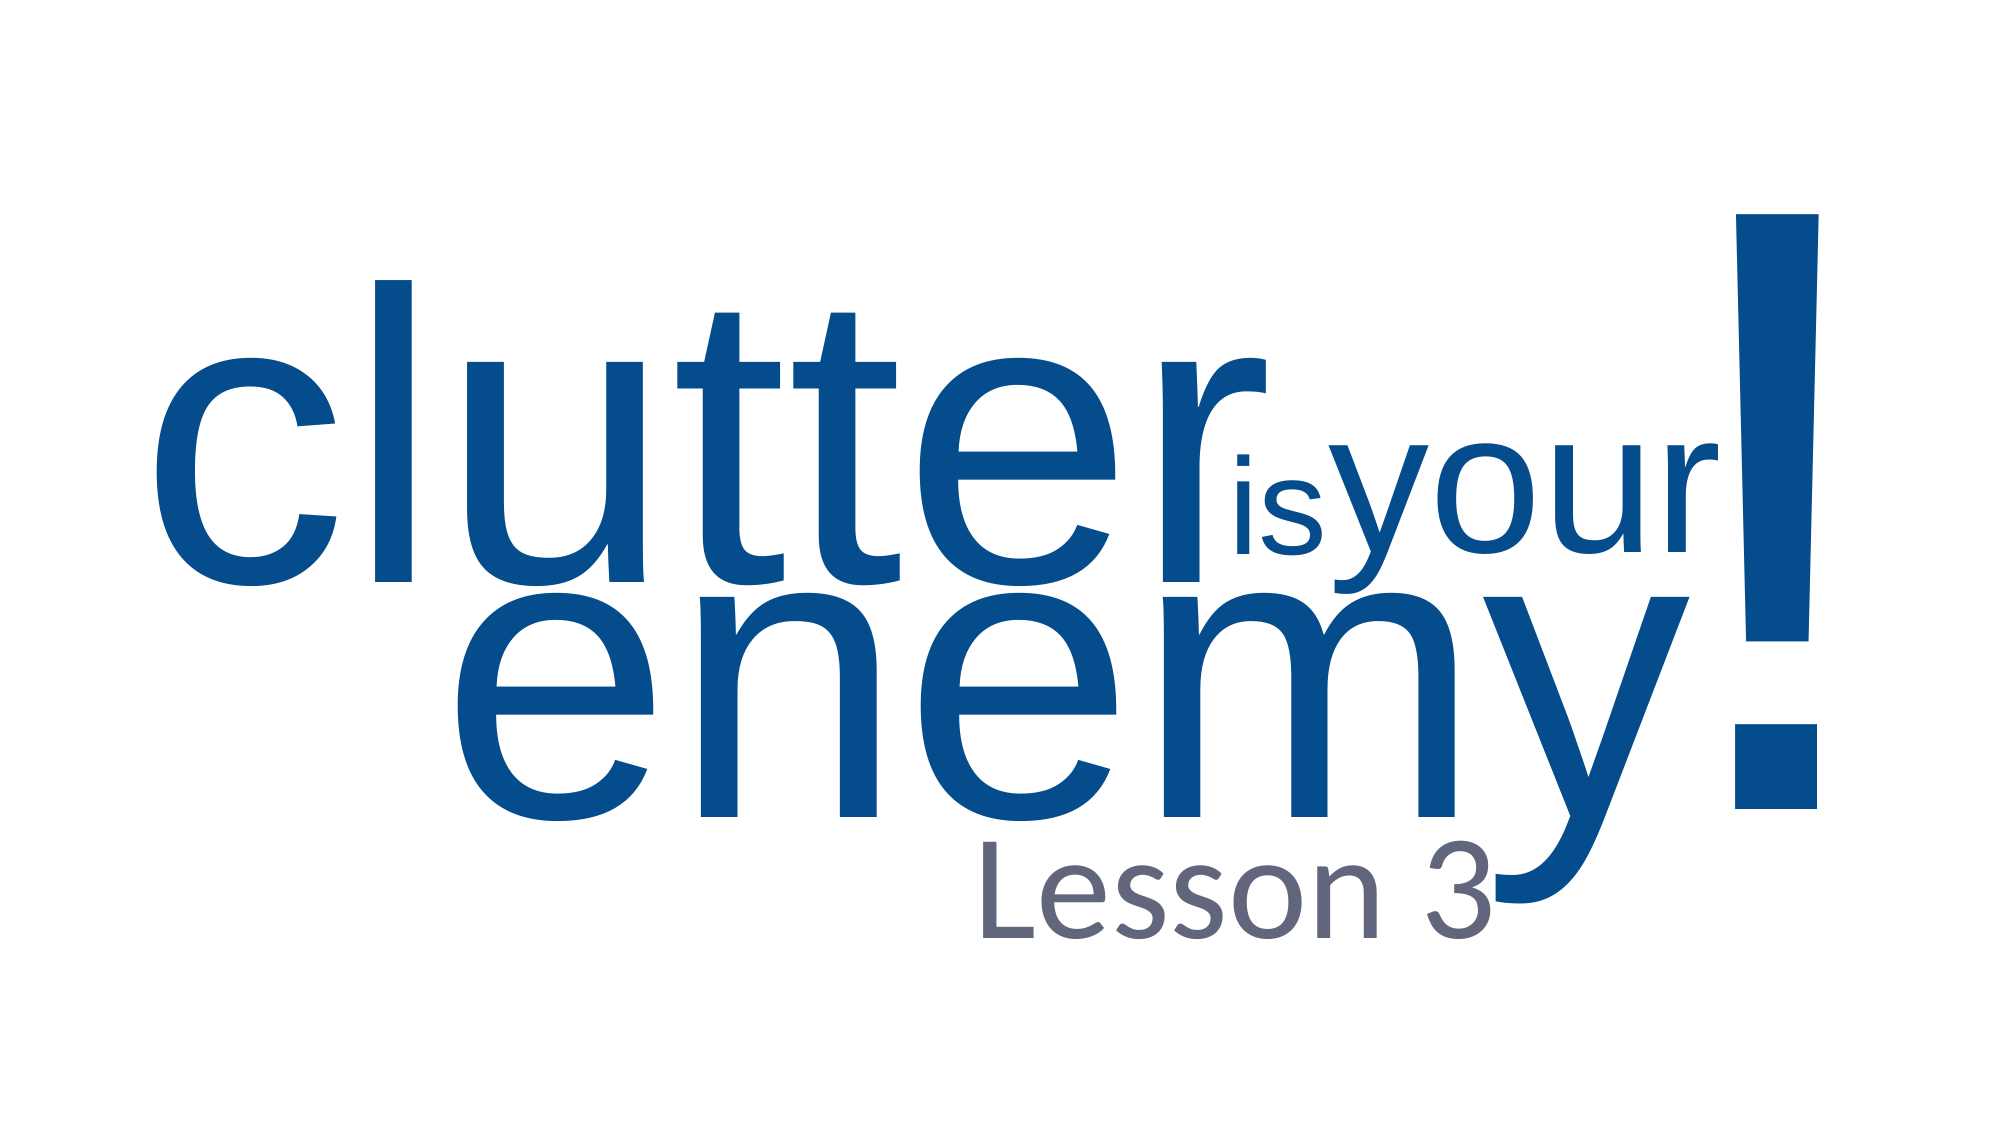

clutter
your
is
!
enemy
Lesson 3